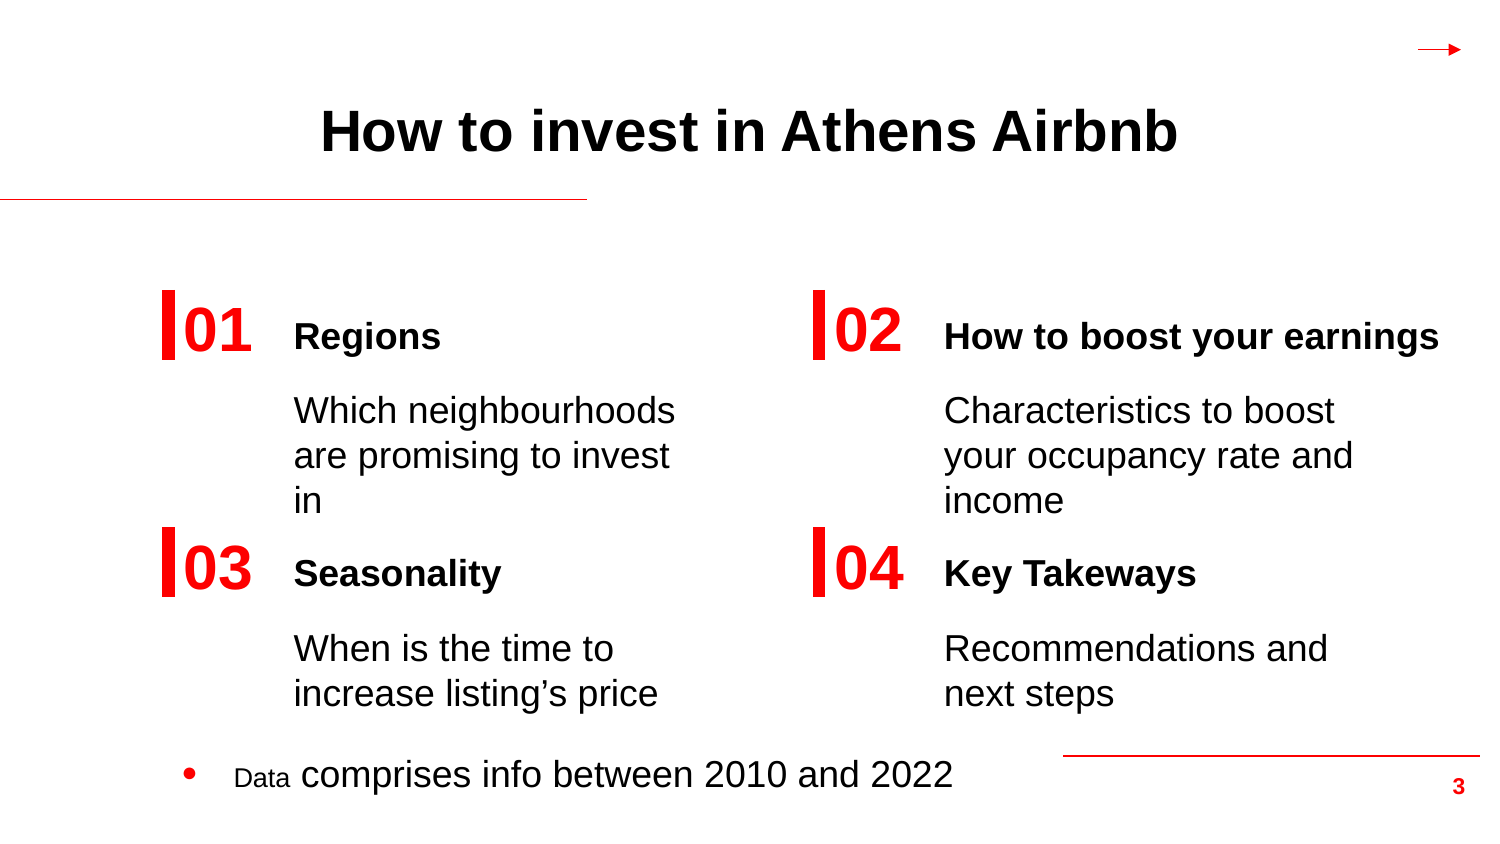

How to invest in Athens Airbnb
01
02
# Regions
How to boost your earnings
Which neighbourhoods are promising to invest in
Characteristics to boost your occupancy rate and income
03
04
Seasonality
Key Takeways
When is the time to increase listing’s price
Recommendations and next steps
Data comprises info between 2010 and 2022